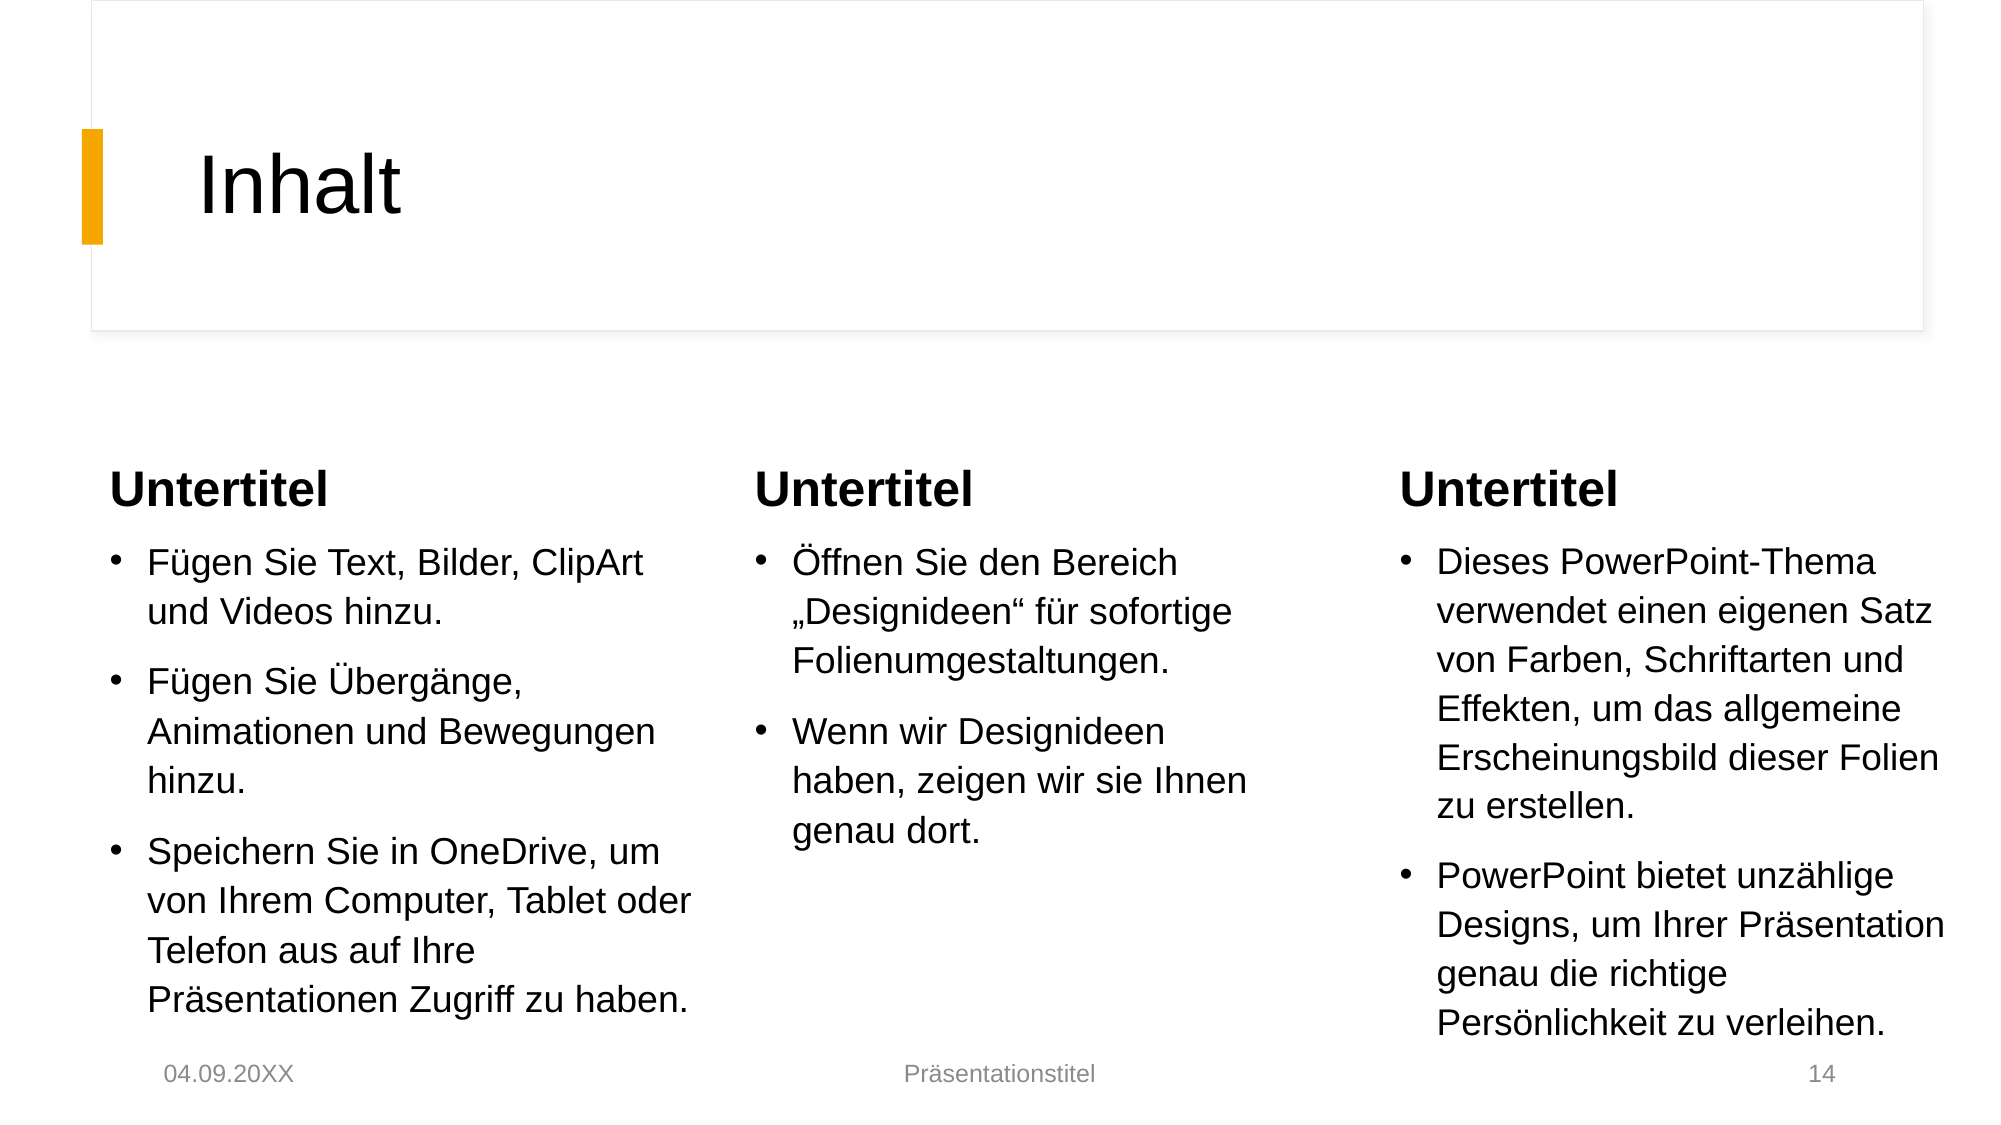

# Inhalt
Untertitel
Untertitel
Untertitel
Fügen Sie Text, Bilder, ClipArt und Videos hinzu.
Fügen Sie Übergänge, Animationen und Bewegungen hinzu.
Speichern Sie in OneDrive, um von Ihrem Computer, Tablet oder Telefon aus auf Ihre Präsentationen Zugriff zu haben.
Öffnen Sie den Bereich „Designideen“ für sofortige Folienumgestaltungen.
Wenn wir Designideen haben, zeigen wir sie Ihnen genau dort.
Dieses PowerPoint-Thema verwendet einen eigenen Satz von Farben, Schriftarten und Effekten, um das allgemeine Erscheinungsbild dieser Folien zu erstellen.
PowerPoint bietet unzählige Designs, um Ihrer Präsentation genau die richtige Persönlichkeit zu verleihen.
04.09.20XX
Präsentationstitel
14